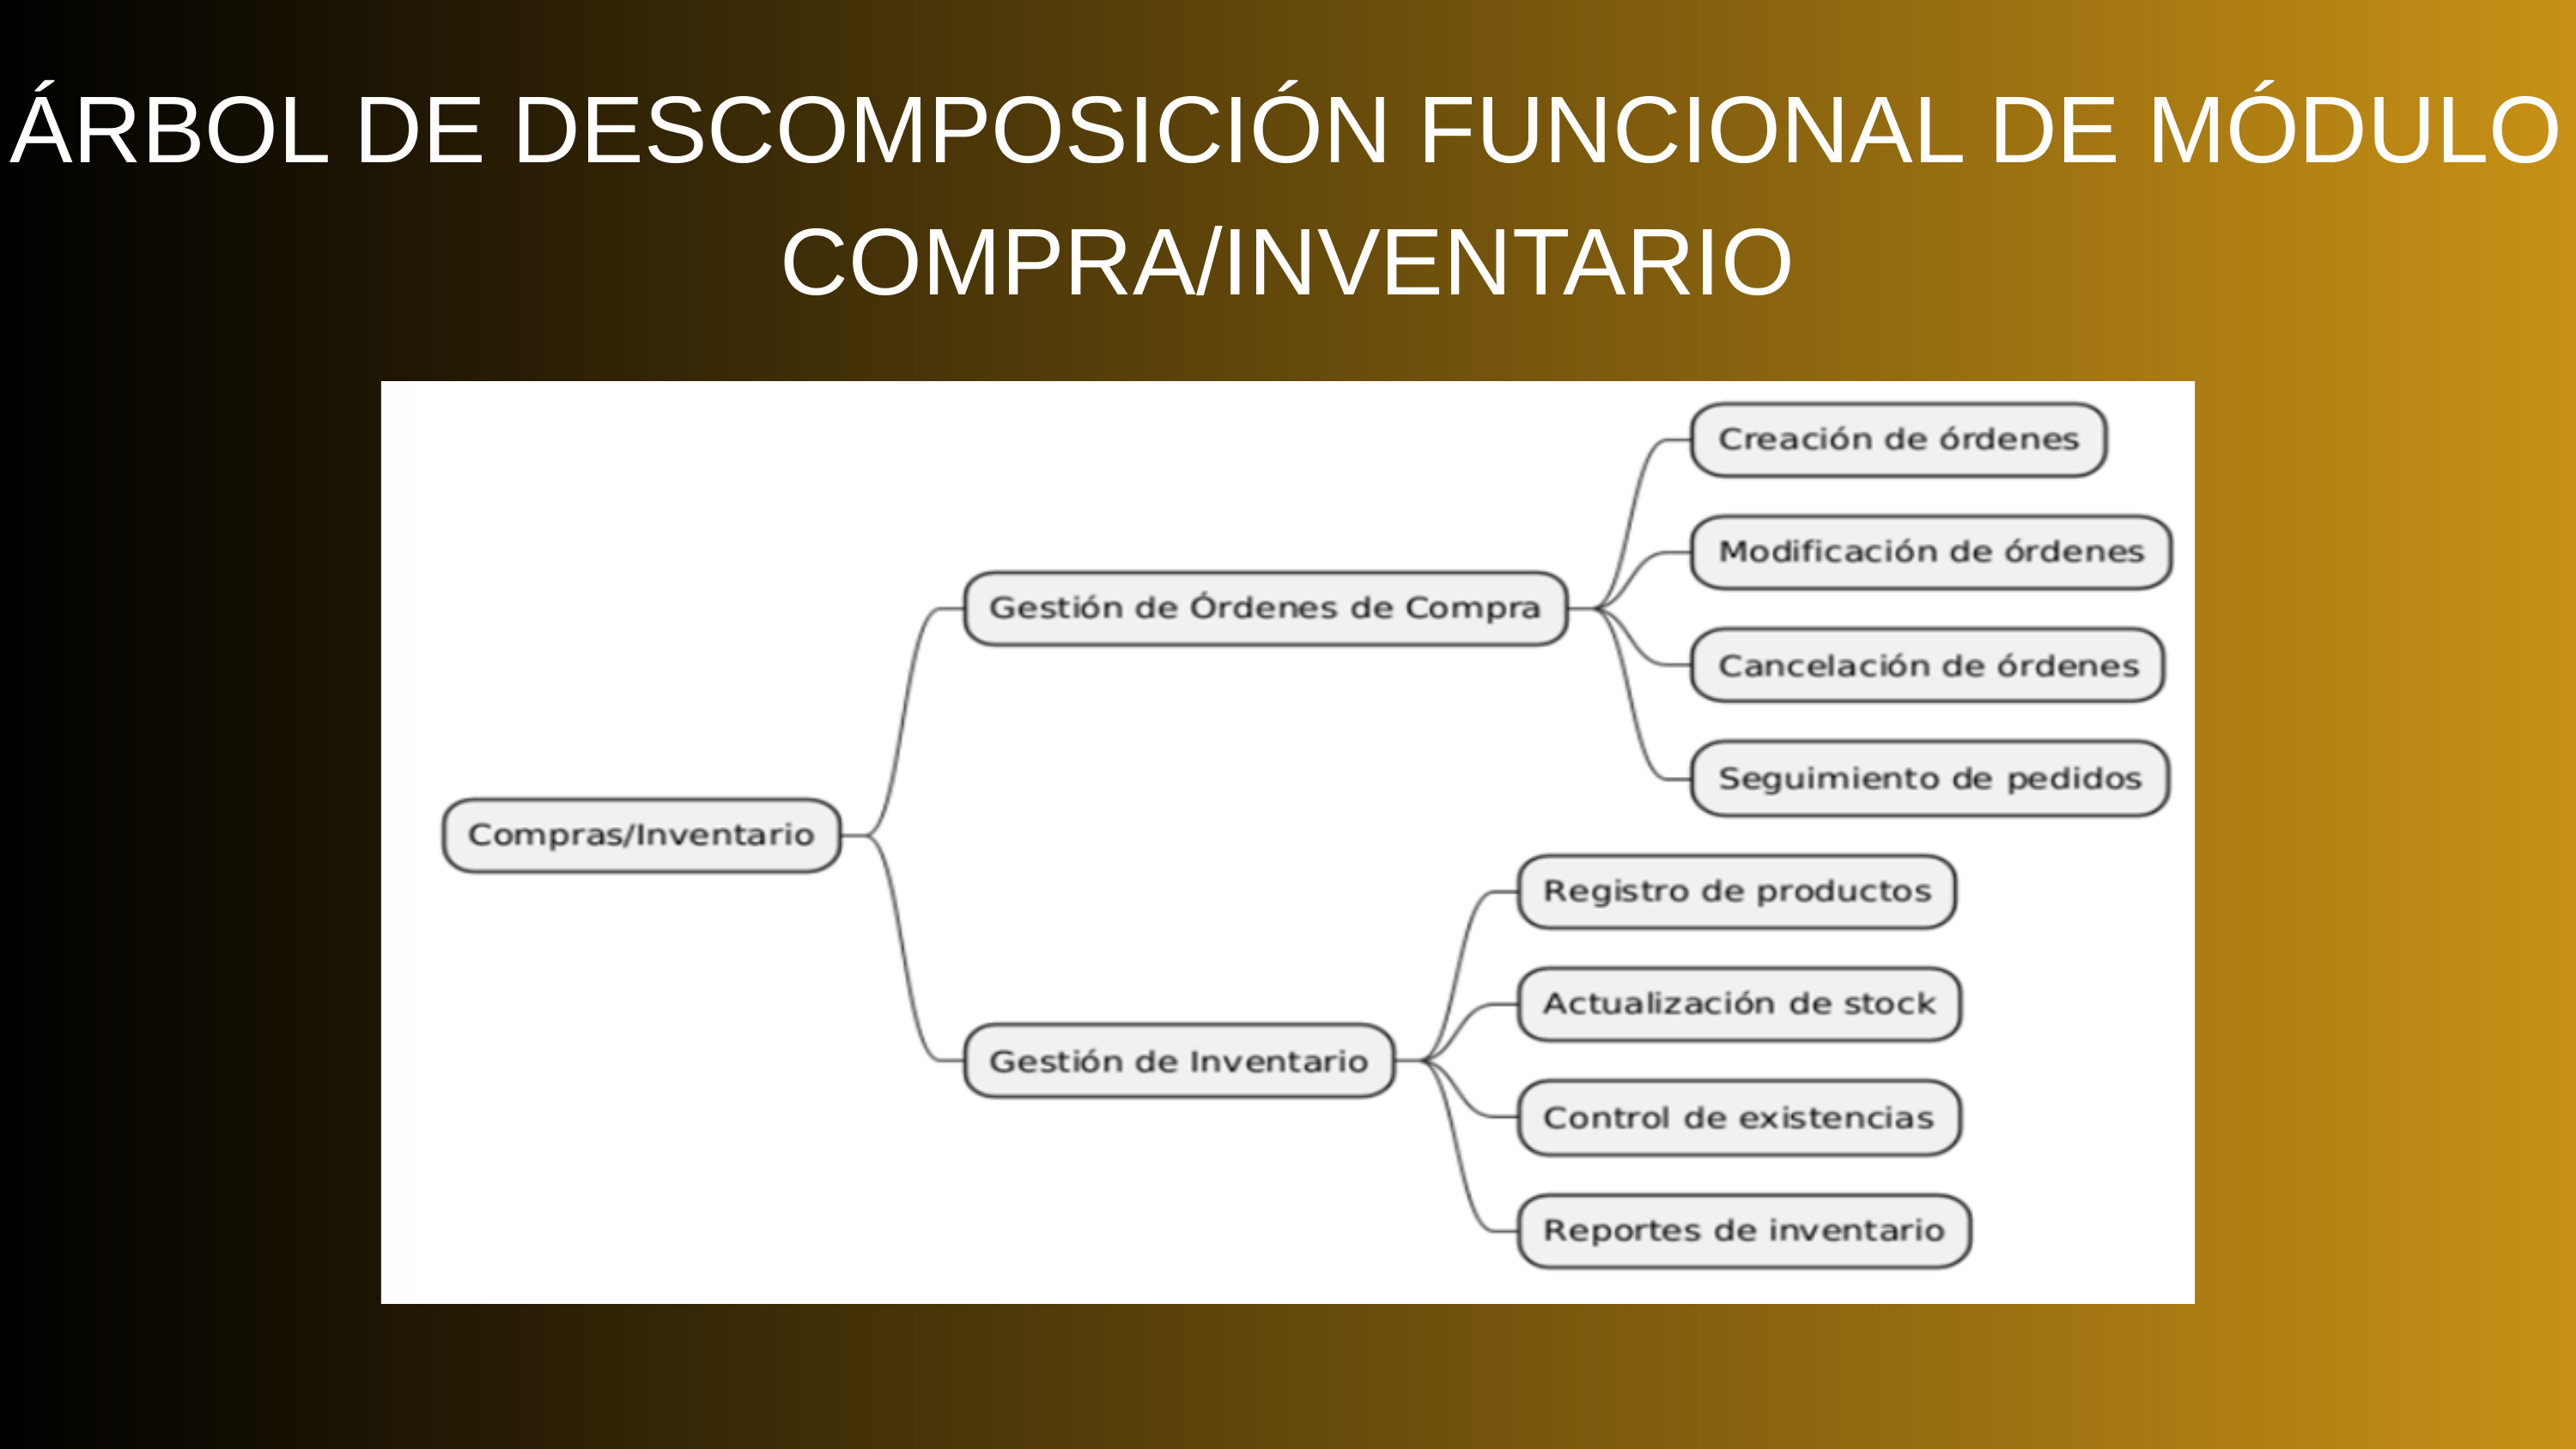

ÁRBOL DE DESCOMPOSICIÓN FUNCIONAL DE MÓDULO COMPRA/INVENTARIO